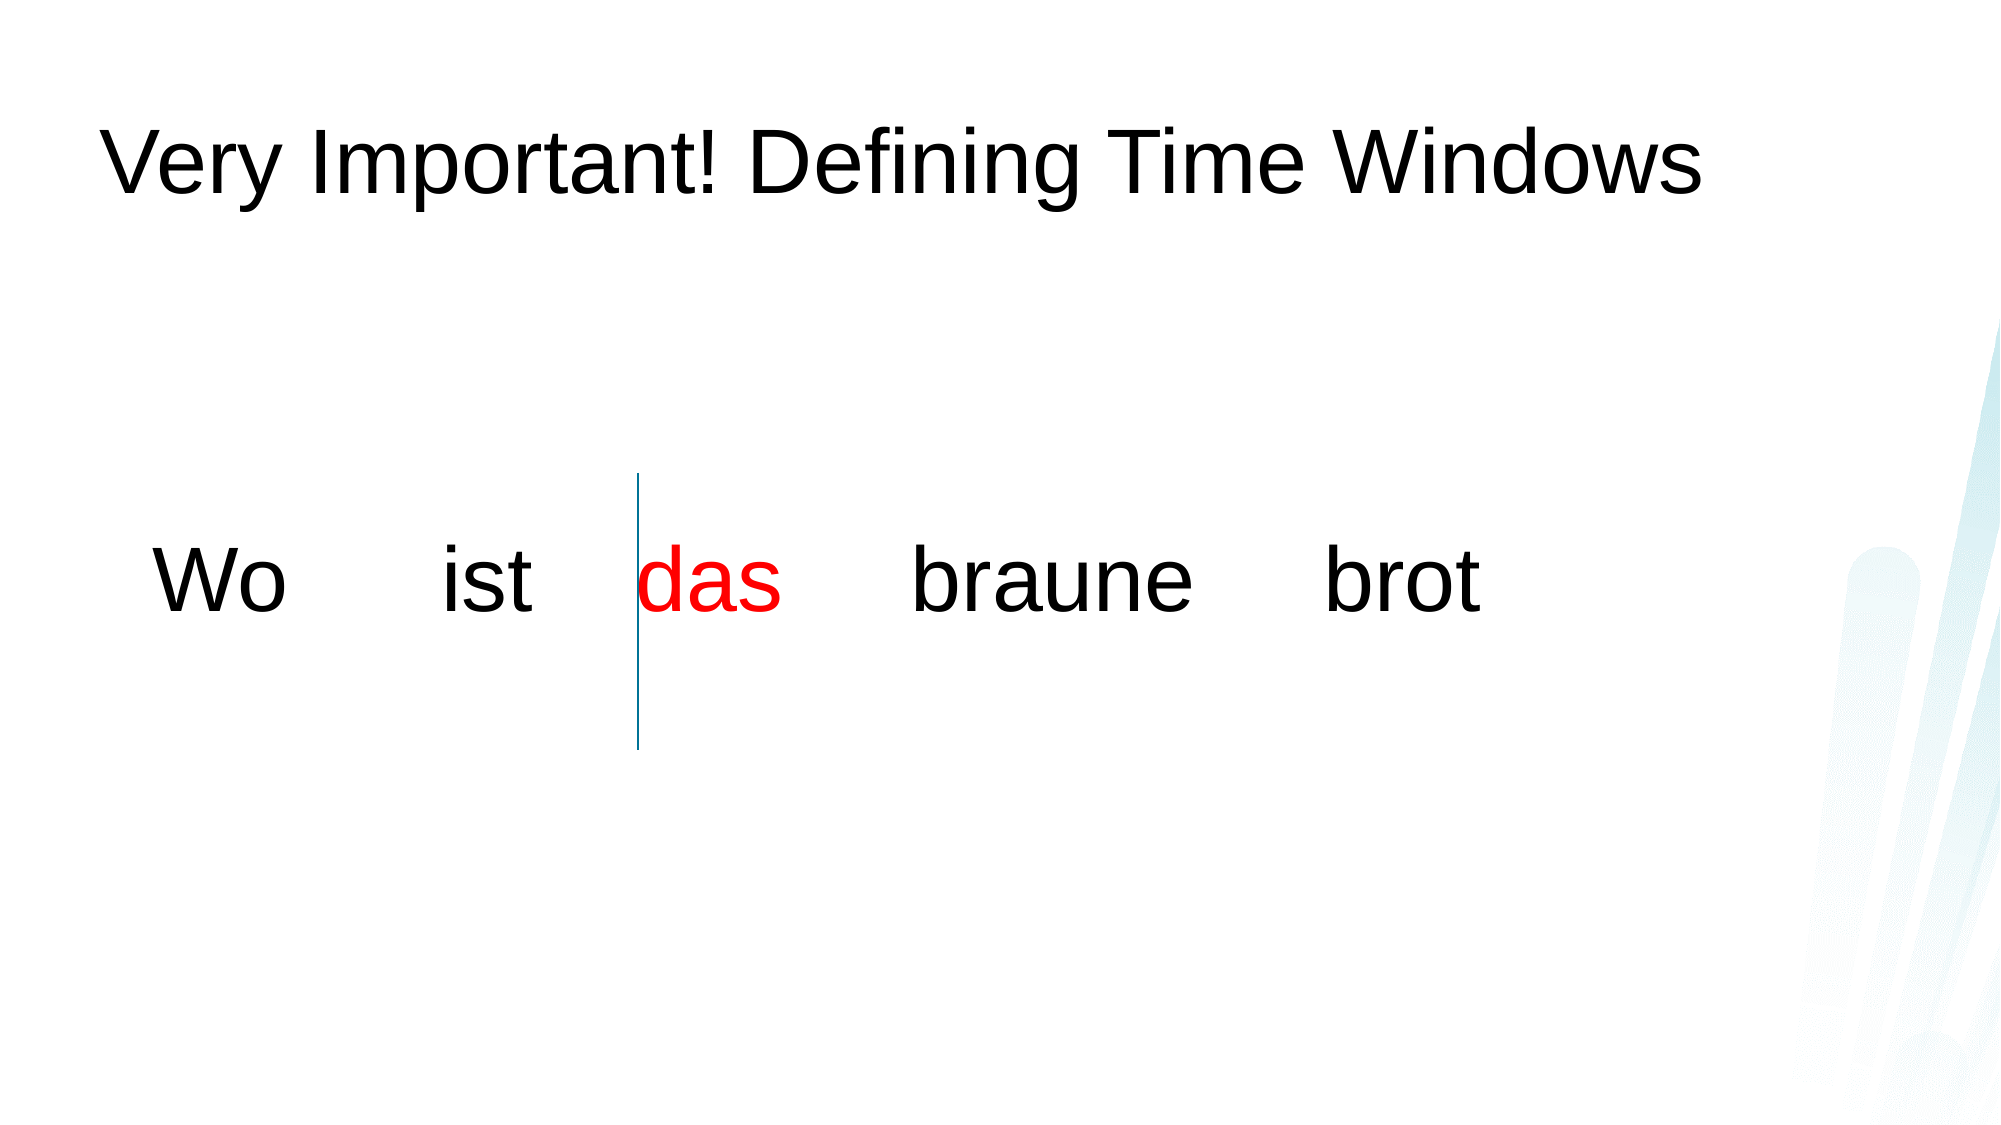

# Very Important! Defining Time Windows
Wo      ist    das     braune     brot